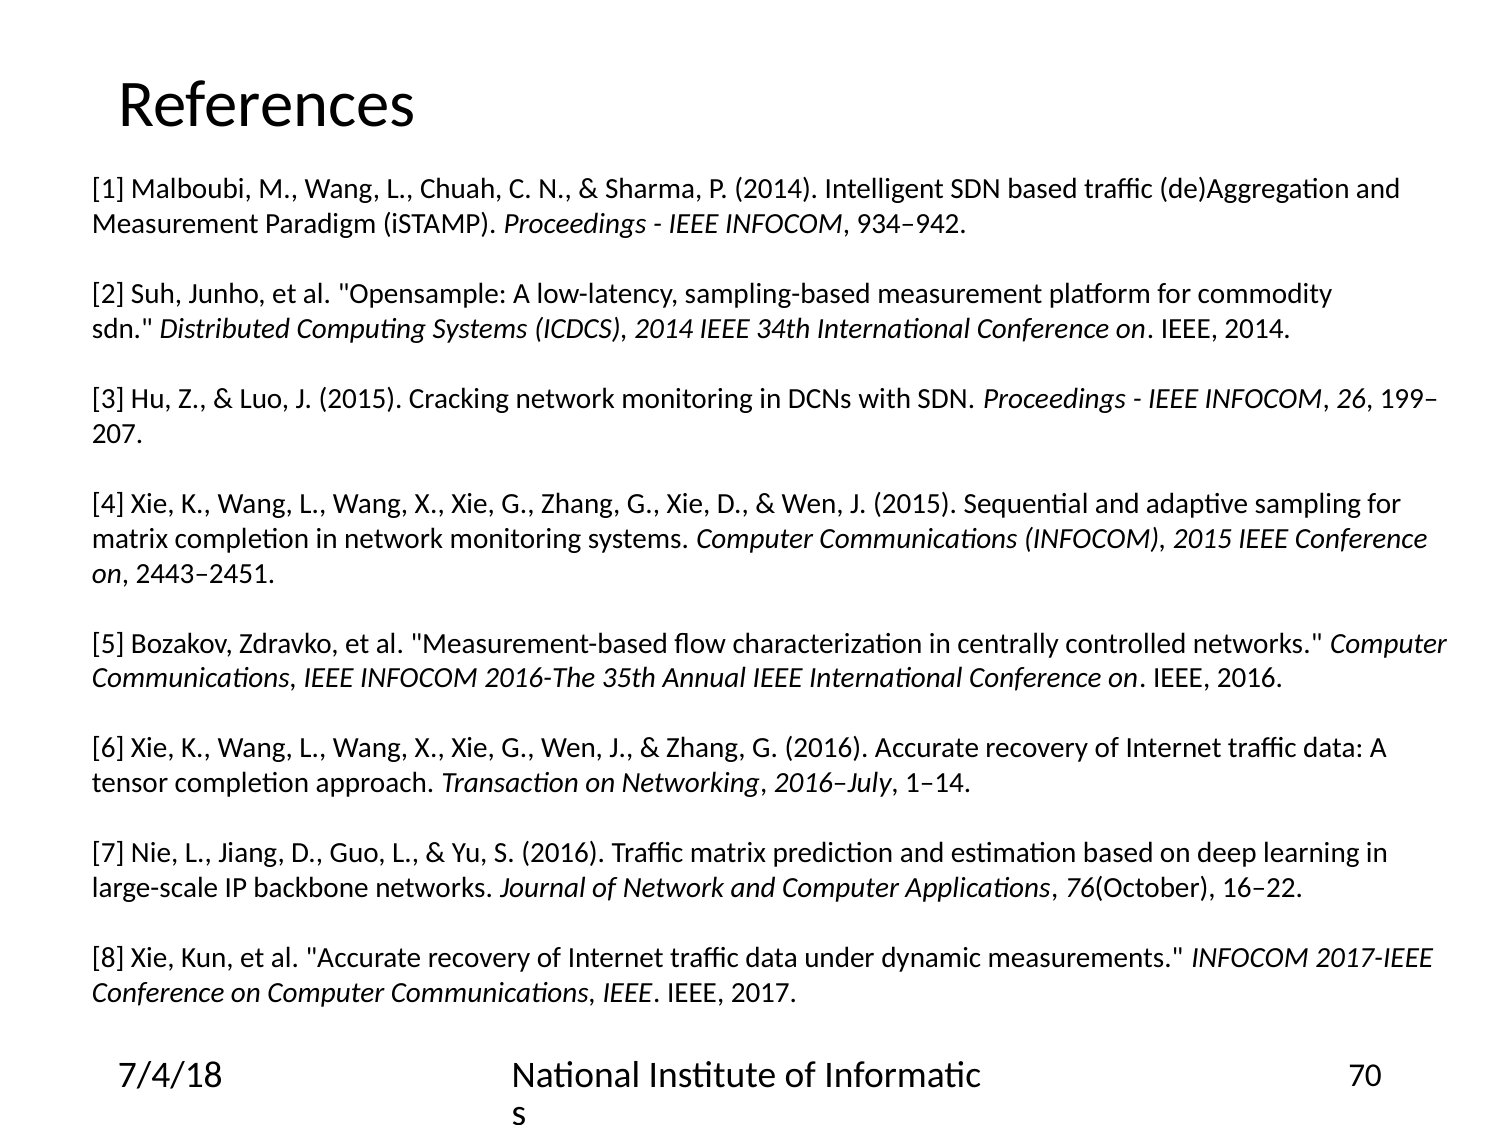

# References
[1] Malboubi, M., Wang, L., Chuah, C. N., & Sharma, P. (2014). Intelligent SDN based traffic (de)Aggregation and Measurement Paradigm (iSTAMP). Proceedings - IEEE INFOCOM, 934–942.

[2] Suh, Junho, et al. "Opensample: A low-latency, sampling-based measurement platform for commodity sdn." Distributed Computing Systems (ICDCS), 2014 IEEE 34th International Conference on. IEEE, 2014.

[3] Hu, Z., & Luo, J. (2015). Cracking network monitoring in DCNs with SDN. Proceedings - IEEE INFOCOM, 26, 199–207.

[4] Xie, K., Wang, L., Wang, X., Xie, G., Zhang, G., Xie, D., & Wen, J. (2015). Sequential and adaptive sampling for matrix completion in network monitoring systems. Computer Communications (INFOCOM), 2015 IEEE Conference on, 2443–2451.

[5] Bozakov, Zdravko, et al. "Measurement-based flow characterization in centrally controlled networks." Computer Communications, IEEE INFOCOM 2016-The 35th Annual IEEE International Conference on. IEEE, 2016.

[6] Xie, K., Wang, L., Wang, X., Xie, G., Wen, J., & Zhang, G. (2016). Accurate recovery of Internet traffic data: A tensor completion approach. Transaction on Networking, 2016–July, 1–14.

[7] Nie, L., Jiang, D., Guo, L., & Yu, S. (2016). Traffic matrix prediction and estimation based on deep learning in large-scale IP backbone networks. Journal of Network and Computer Applications, 76(October), 16–22.

[8] Xie, Kun, et al. "Accurate recovery of Internet traffic data under dynamic measurements." INFOCOM 2017-IEEE Conference on Computer Communications, IEEE. IEEE, 2017.

7/4/18
National Institute of Informatics
70